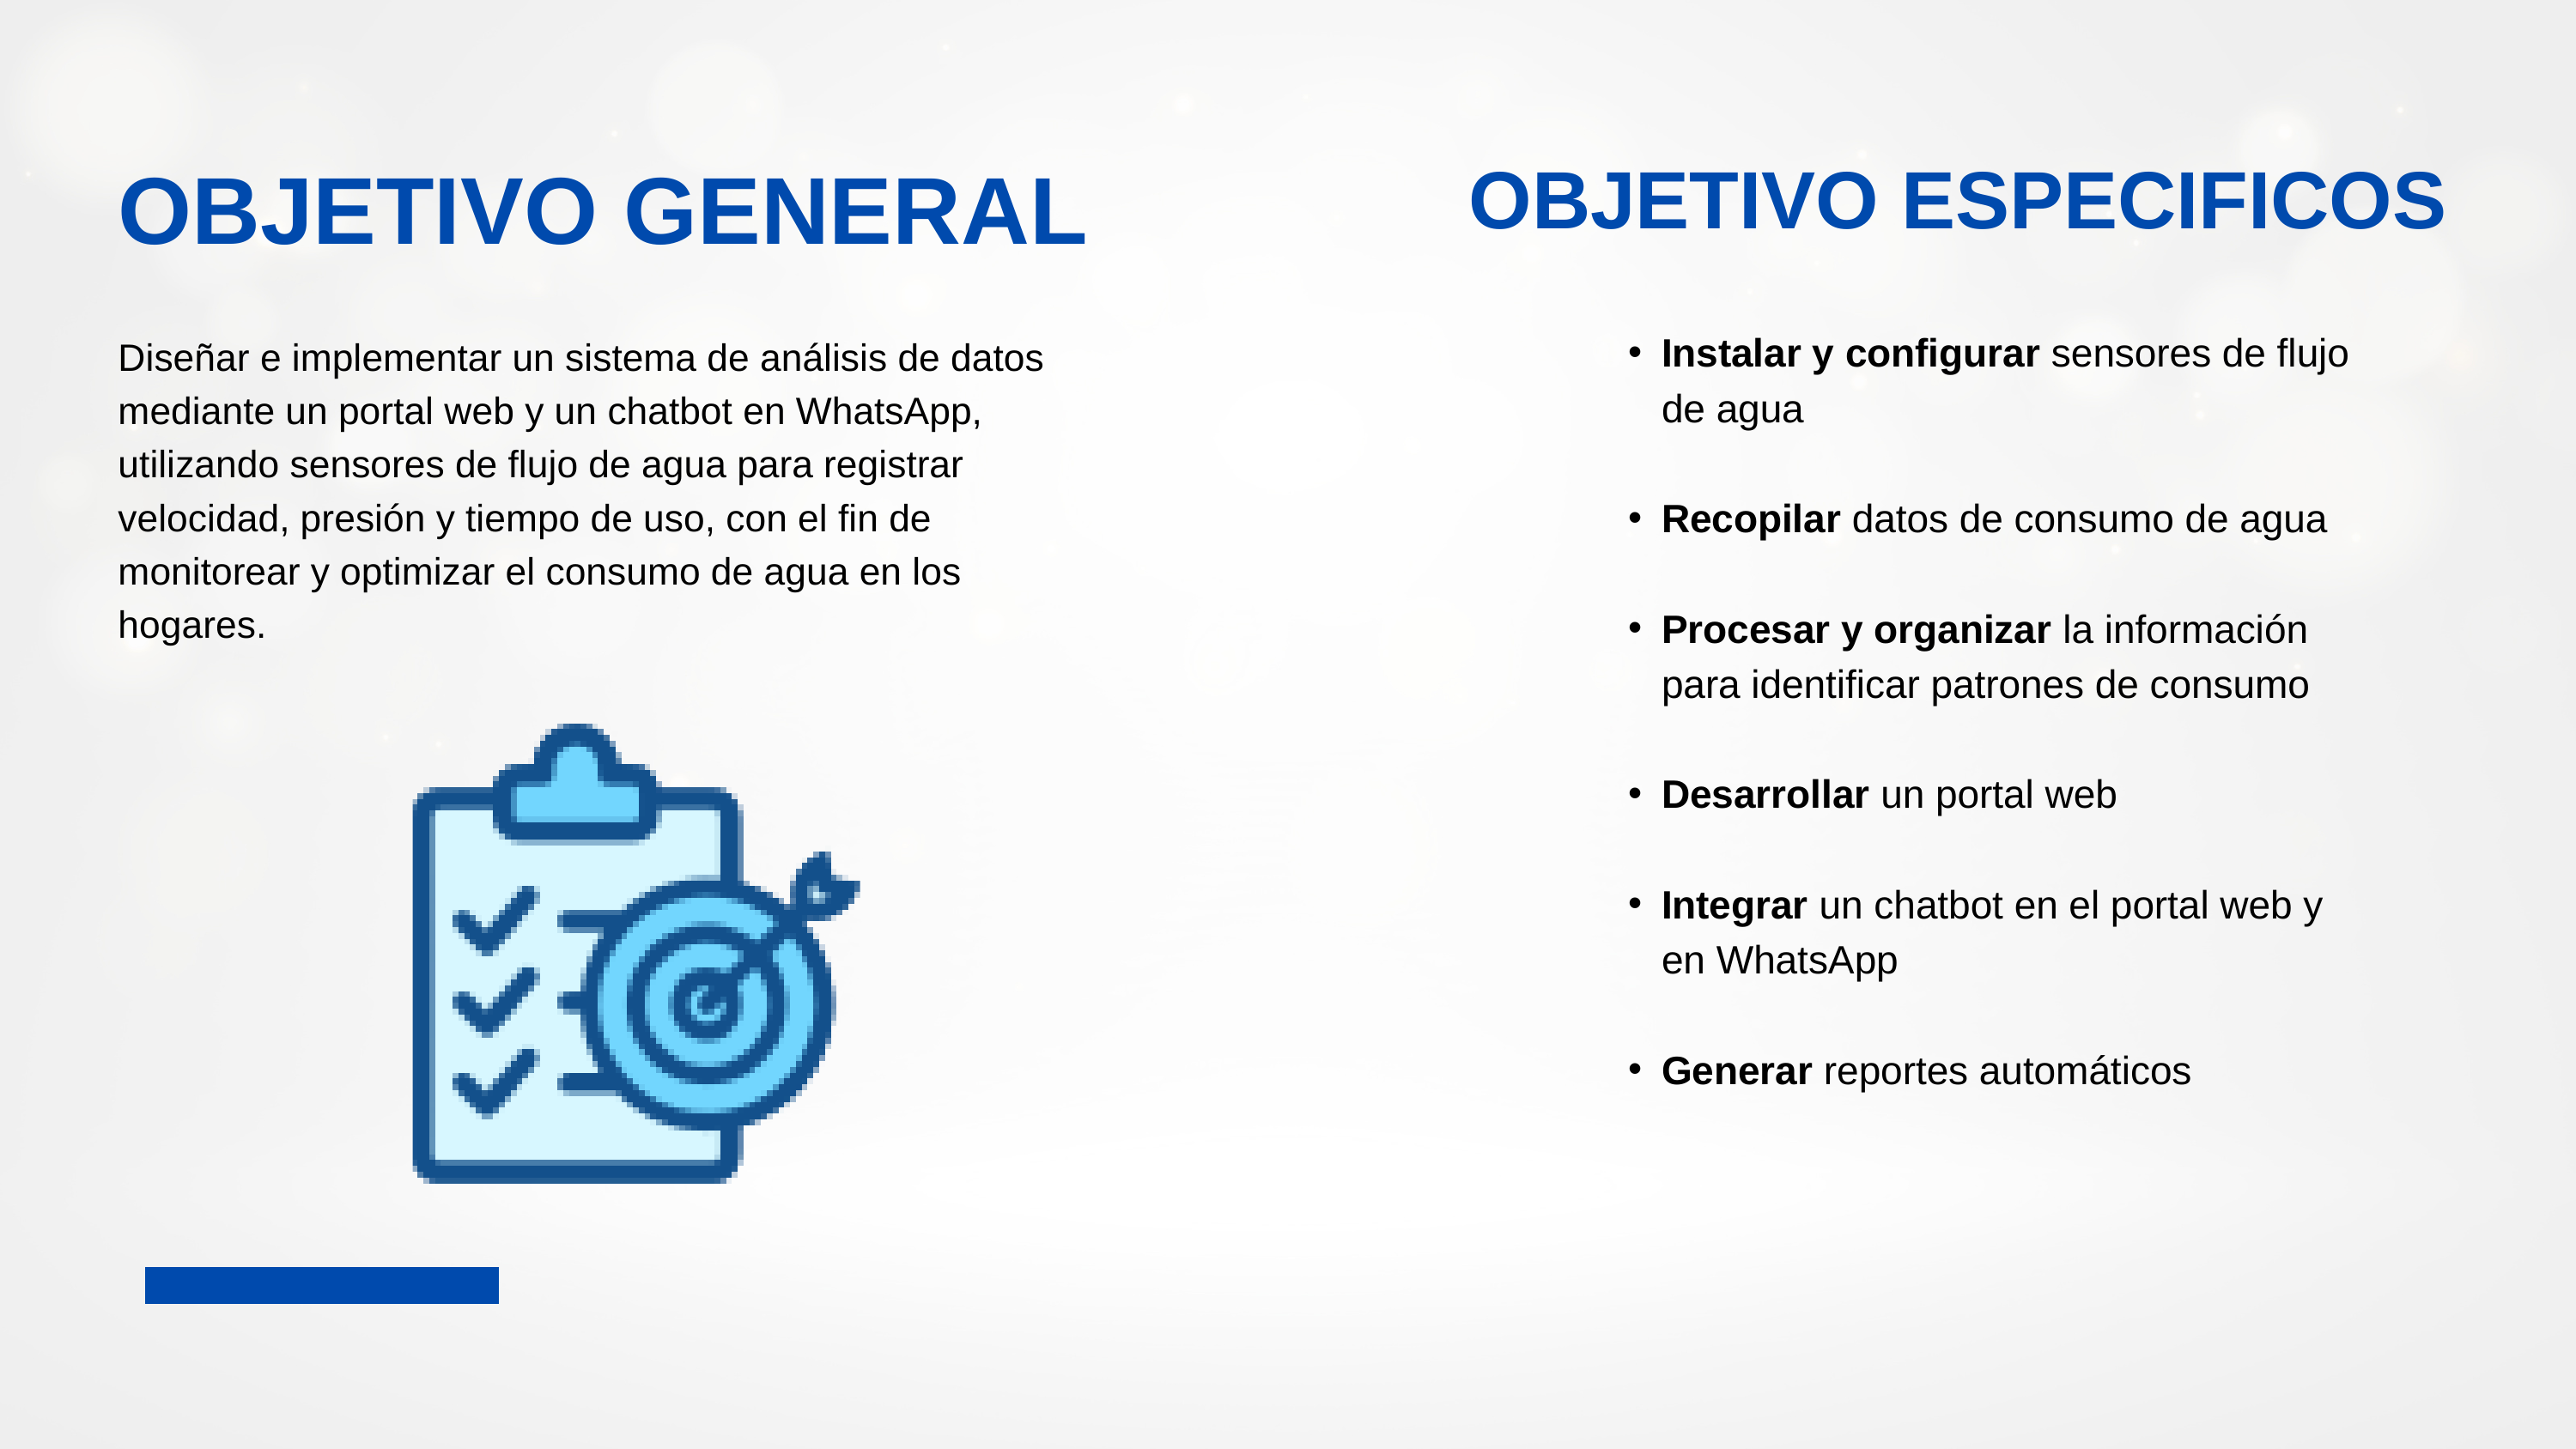

OBJETIVO GENERAL
OBJETIVO ESPECIFICOS
Instalar y configurar sensores de flujo de agua

Recopilar datos de consumo de agua

Procesar y organizar la información para identificar patrones de consumo

Desarrollar un portal web

Integrar un chatbot en el portal web y en WhatsApp

Generar reportes automáticos
Diseñar e implementar un sistema de análisis de datos mediante un portal web y un chatbot en WhatsApp, utilizando sensores de flujo de agua para registrar velocidad, presión y tiempo de uso, con el fin de monitorear y optimizar el consumo de agua en los hogares.